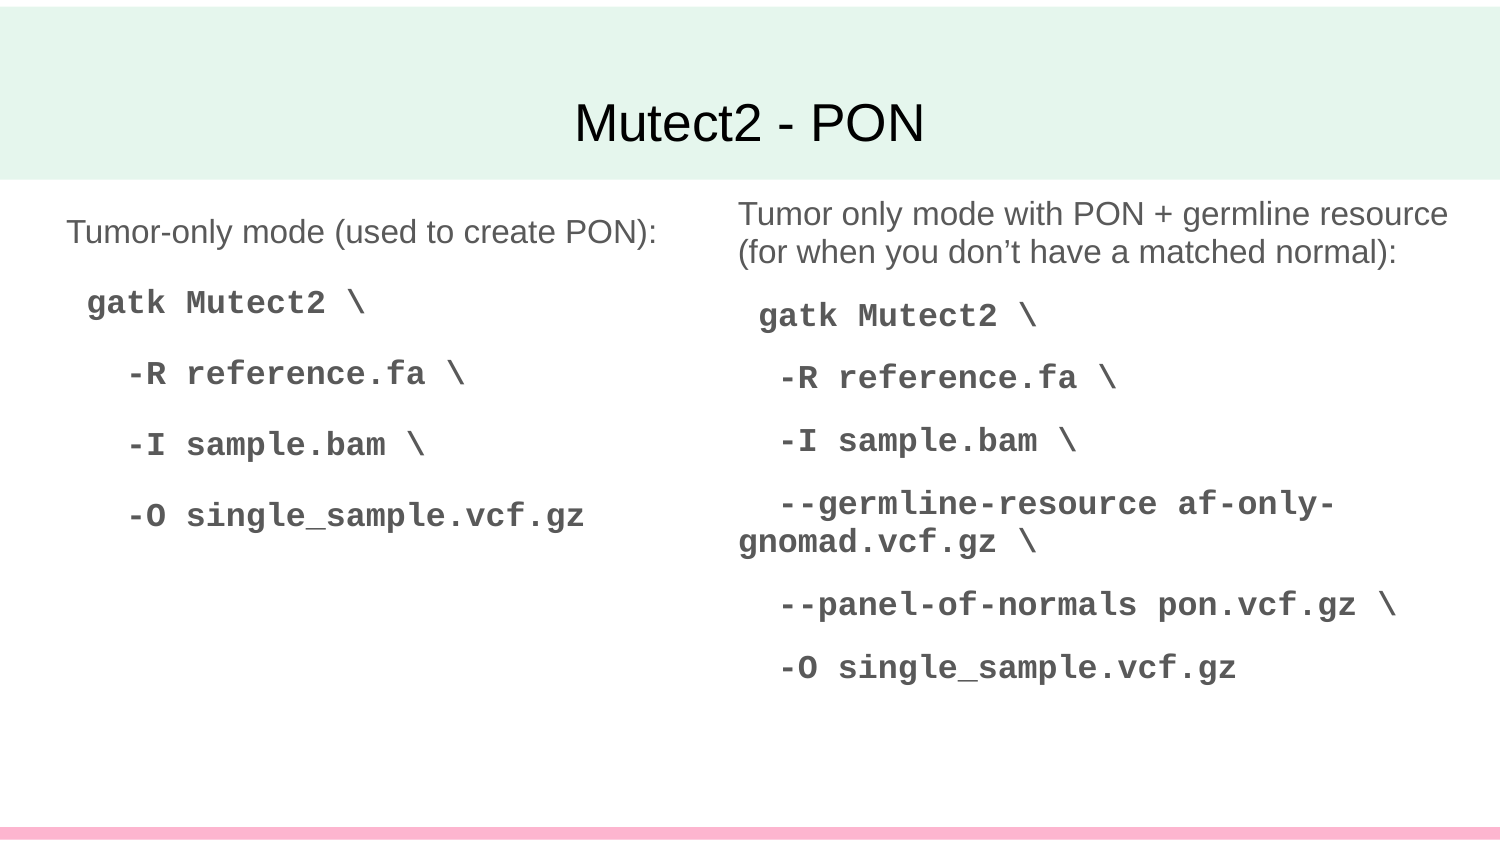

# Mutect2 - PON
Tumor only mode with PON + germline resource (for when you don’t have a matched normal):
 gatk Mutect2 \
  -R reference.fa \
  -I sample.bam \
  --germline-resource af-only-gnomad.vcf.gz \
  --panel-of-normals pon.vcf.gz \
  -O single_sample.vcf.gz

Tumor-only mode (used to create PON):
 gatk Mutect2 \
   -R reference.fa \
   -I sample.bam \
   -O single_sample.vcf.gz